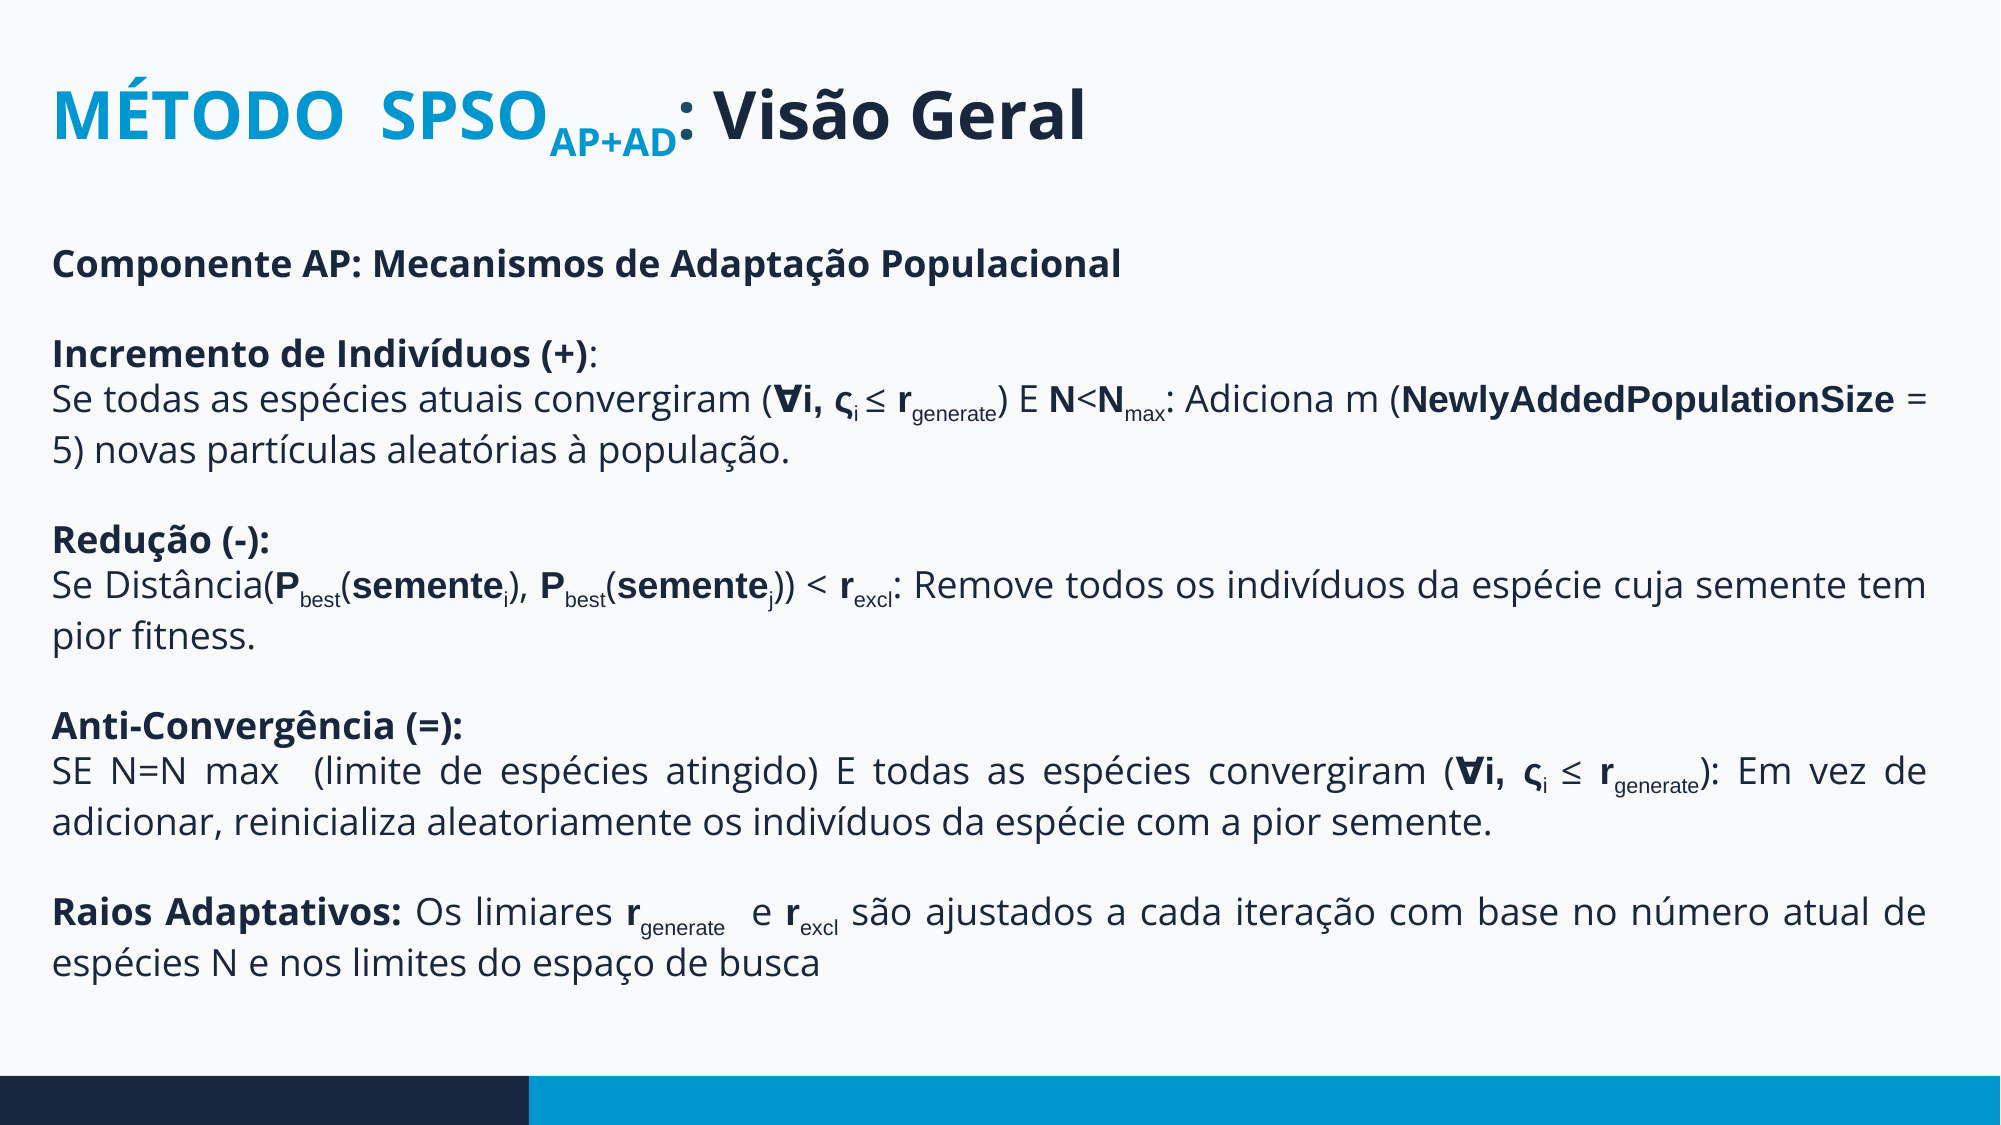

MÉTODO  SPSOAP+AD: Visão Geral
Componente AP: Mecanismos de Adaptação Populacional

Incremento de Indivíduos (+):
Se todas as espécies atuais convergiram (∀i, ςi ≤ rgenerate) E N<Nmax: Adiciona m (NewlyAddedPopulationSize = 5) novas partículas aleatórias à população.

Redução (-):
Se Distância(Pbest(sementei), Pbest(sementej)) < rexcl: Remove todos os indivíduos da espécie cuja semente tem pior fitness.

Anti-Convergência (=):
SE N=N max​  (limite de espécies atingido) E todas as espécies convergiram (∀i, ςi ≤ rgenerate): Em vez de adicionar, reinicializa aleatoriamente os indivíduos da espécie com a pior semente.

Raios Adaptativos: Os limiares rgenerate  e rexcl são ajustados a cada iteração com base no número atual de espécies N e nos limites do espaço de busca